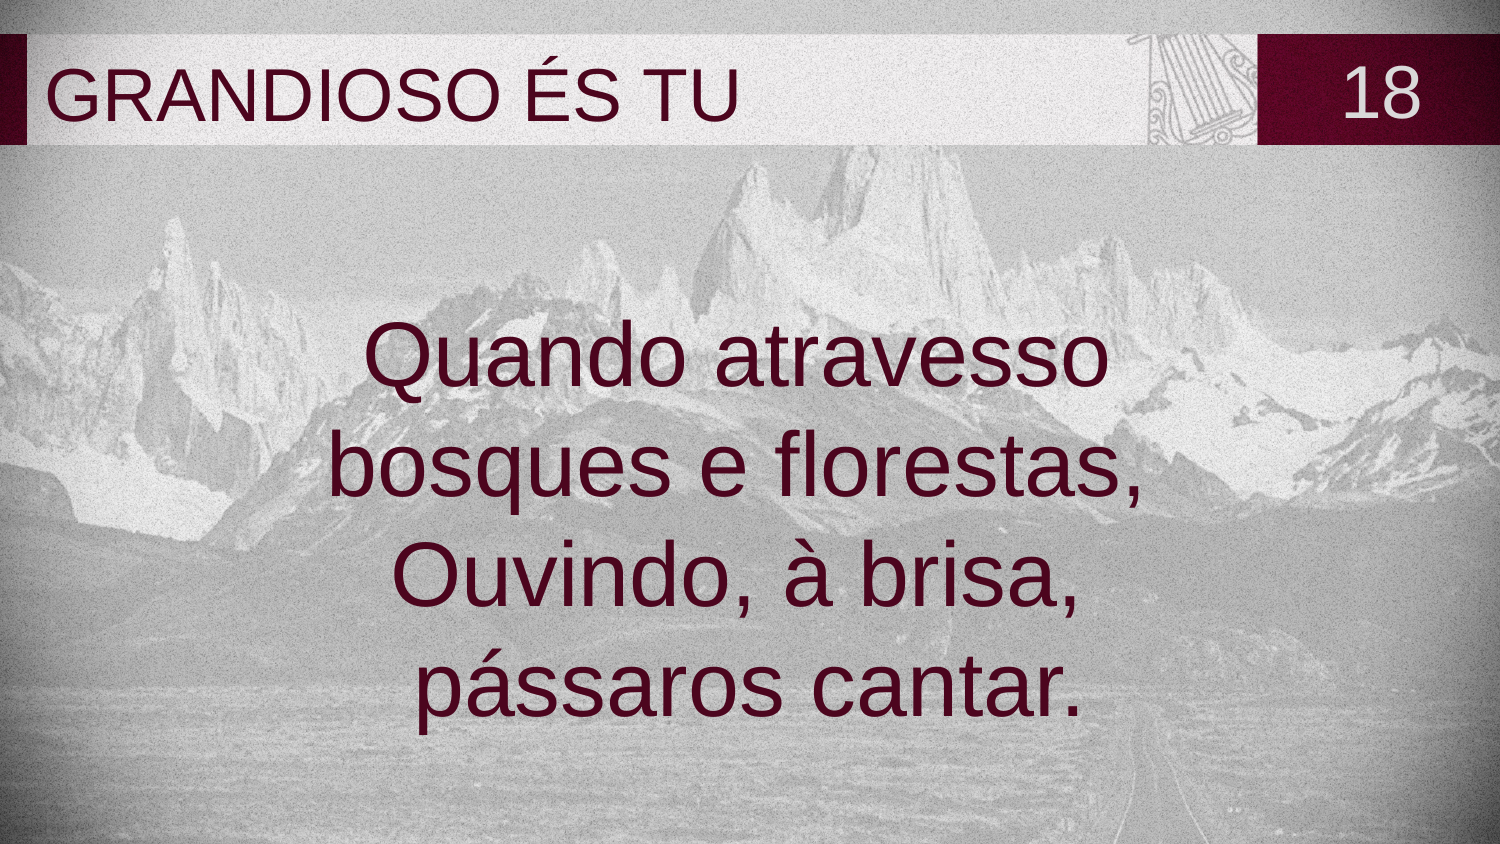

# GRANDIOSO ÉS TU
18
Quando atravesso
bosques e florestas,
Ouvindo, à brisa,
pássaros cantar.